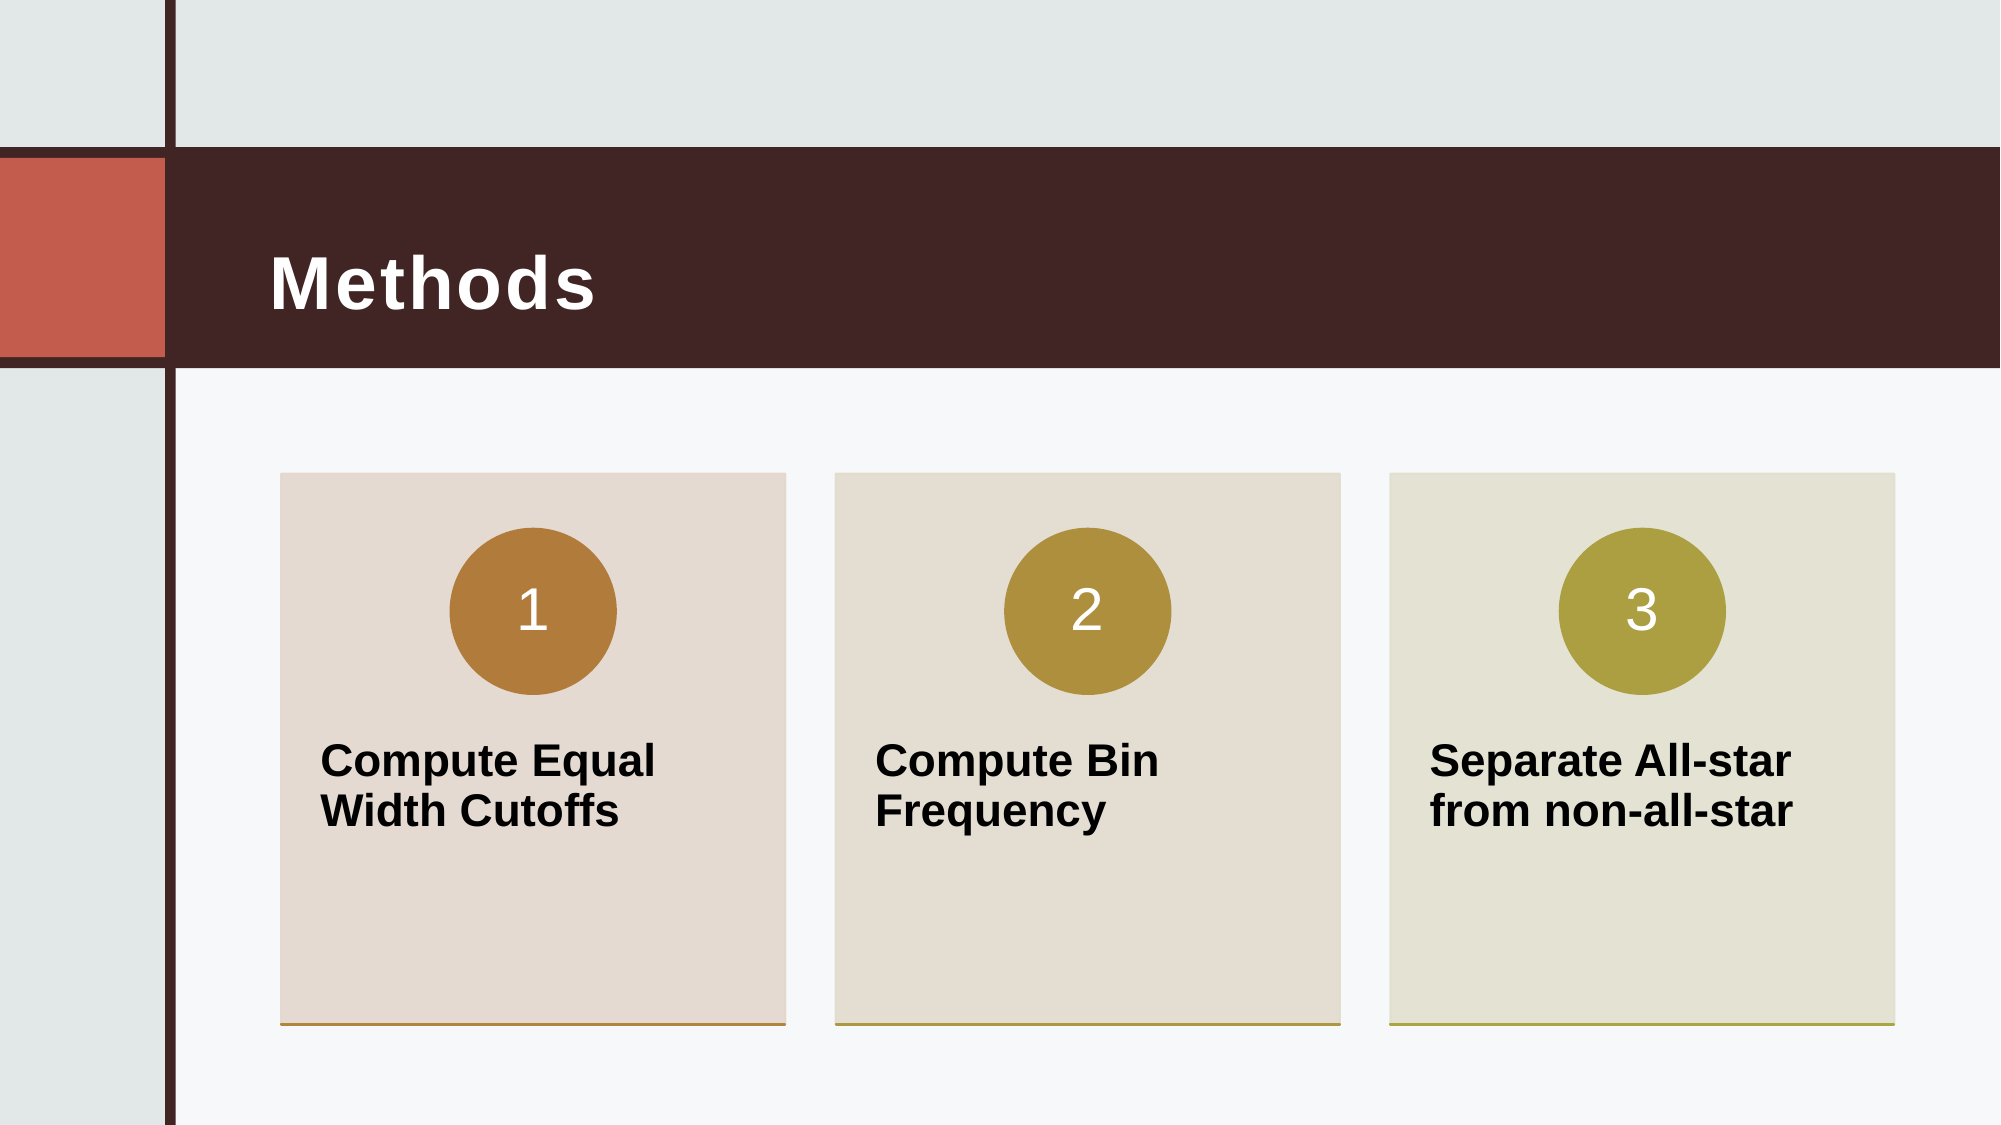

# Methods

Compute Equal Width Cutoffs
1
Compute Bin Frequency
2
Separate All-star from non-all-star
3